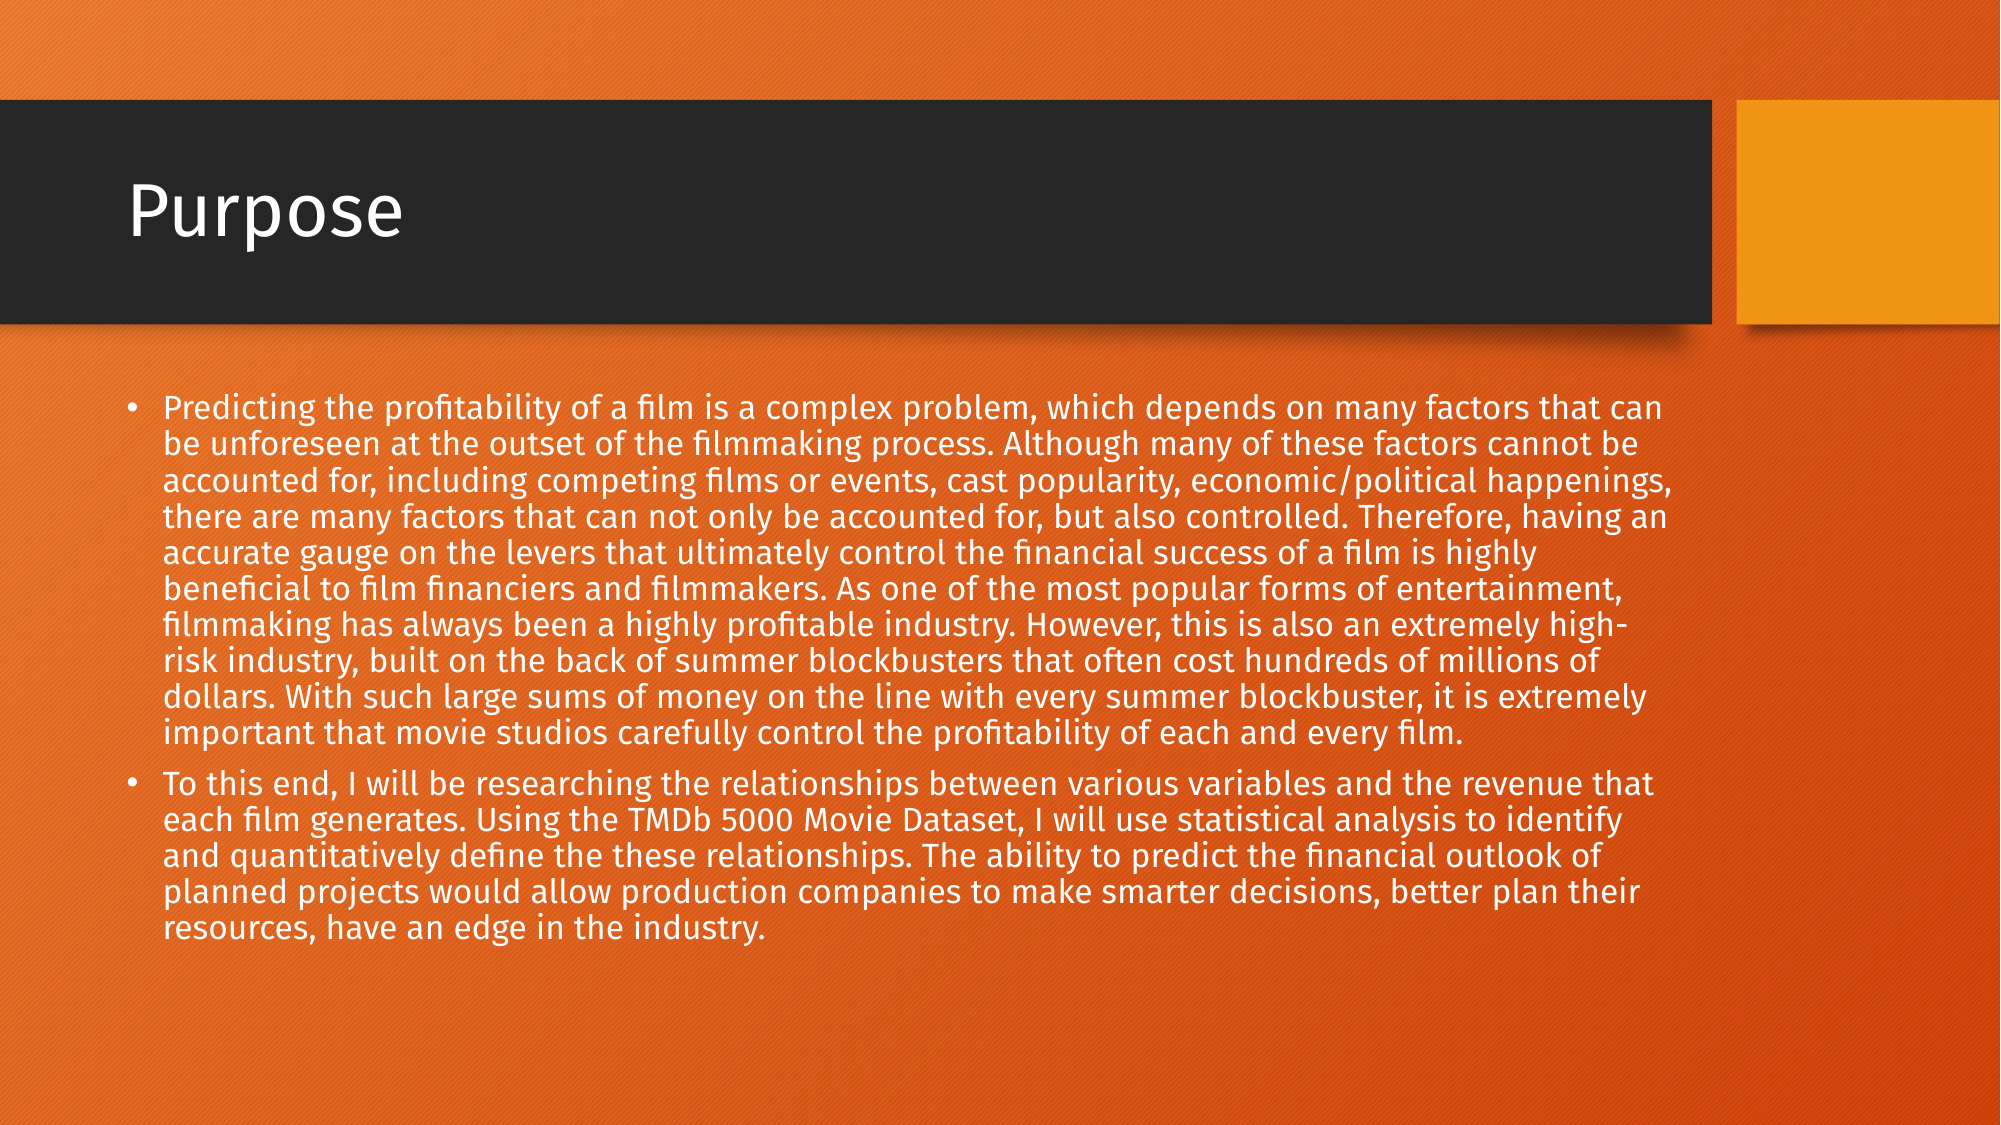

# Purpose
Predicting the profitability of a film is a complex problem, which depends on many factors that can be unforeseen at the outset of the filmmaking process. Although many of these factors cannot be accounted for, including competing films or events, cast popularity, economic/political happenings, there are many factors that can not only be accounted for, but also controlled. Therefore, having an accurate gauge on the levers that ultimately control the financial success of a film is highly beneficial to film financiers and filmmakers. As one of the most popular forms of entertainment, filmmaking has always been a highly profitable industry. However, this is also an extremely high-risk industry, built on the back of summer blockbusters that often cost hundreds of millions of dollars. With such large sums of money on the line with every summer blockbuster, it is extremely important that movie studios carefully control the profitability of each and every film.
To this end, I will be researching the relationships between various variables and the revenue that each film generates. Using the TMDb 5000 Movie Dataset, I will use statistical analysis to identify and quantitatively define the these relationships. The ability to predict the financial outlook of planned projects would allow production companies to make smarter decisions, better plan their resources, have an edge in the industry.